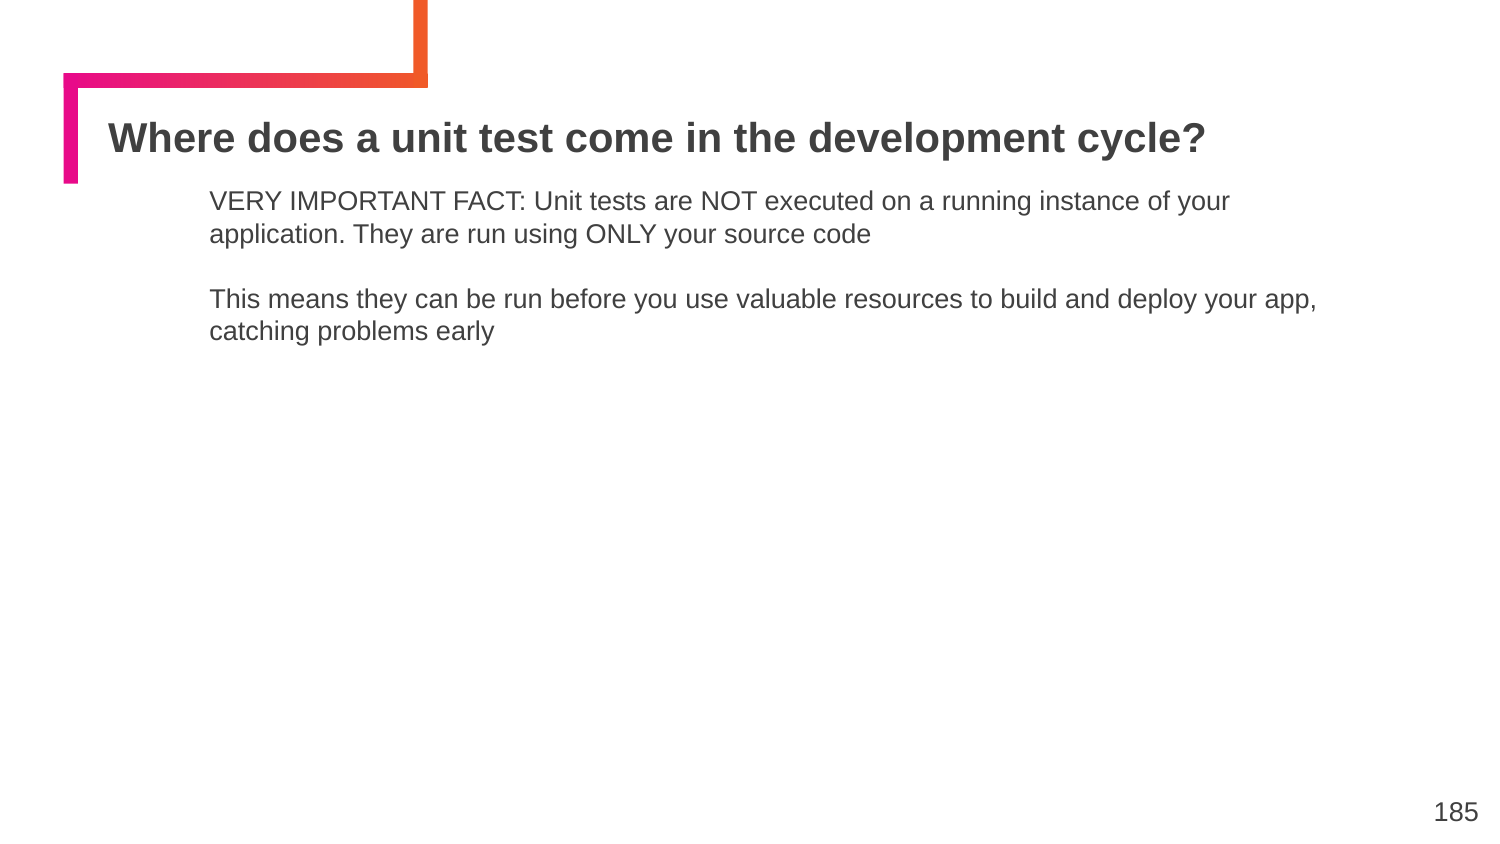

# Where does a unit test come in the development cycle?
VERY IMPORTANT FACT: Unit tests are NOT executed on a running instance of your application. They are run using ONLY your source code

This means they can be run before you use valuable resources to build and deploy your app, catching problems early

185